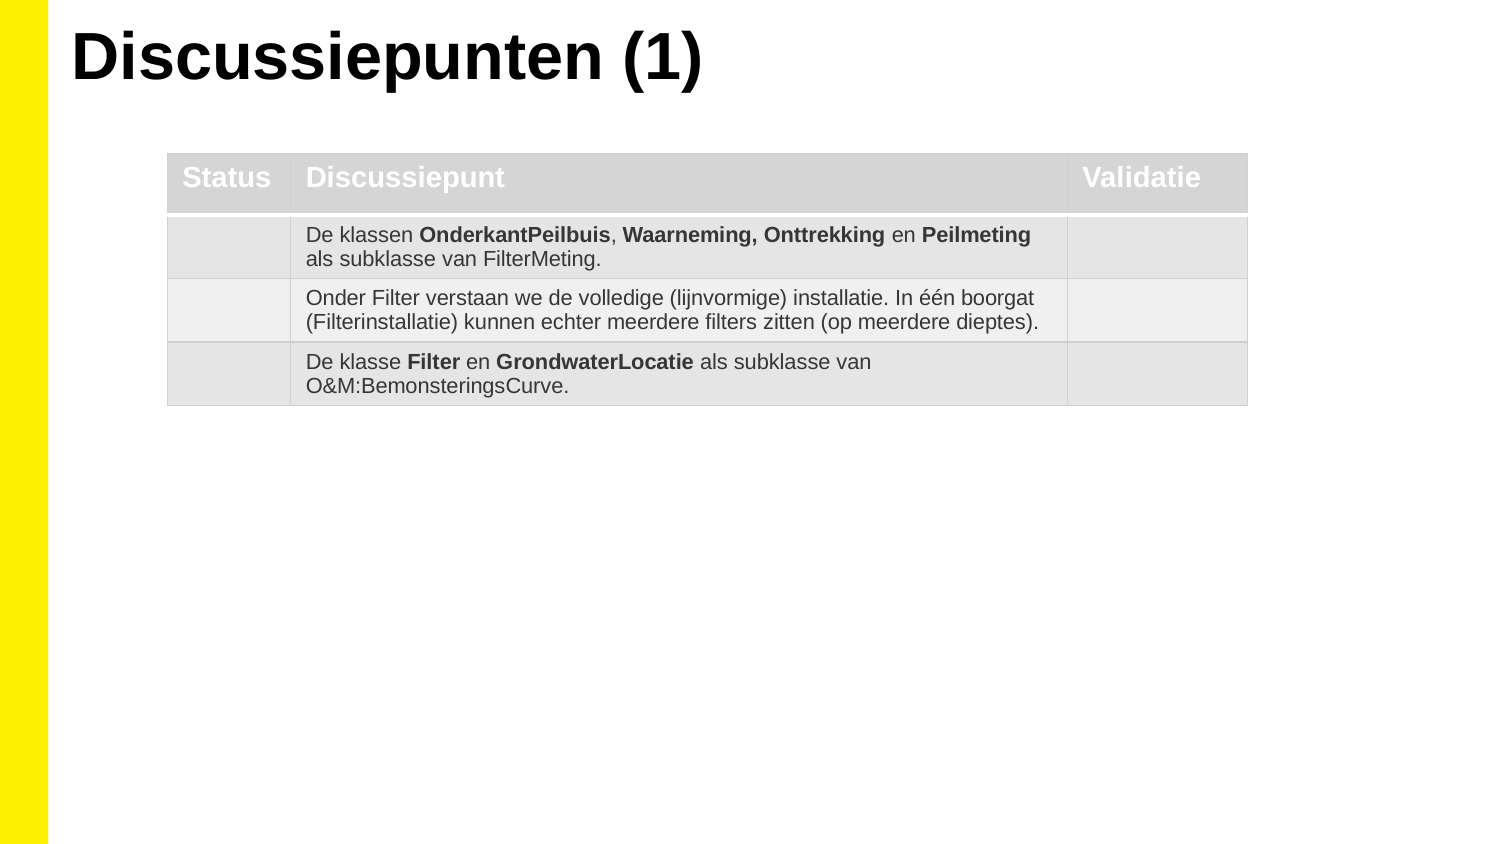

Discussiepunten (1)
| Status | Discussiepunt | Validatie |
| --- | --- | --- |
|  | De klassen OnderkantPeilbuis, Waarneming, Onttrekking en Peilmeting als subklasse van FilterMeting. |  |
|  | Onder Filter verstaan we de volledige (lijnvormige) installatie. In één boorgat (Filterinstallatie) kunnen echter meerdere filters zitten (op meerdere dieptes). |  |
|  | De klasse Filter en GrondwaterLocatie als subklasse van O&M:BemonsteringsCurve. |  |